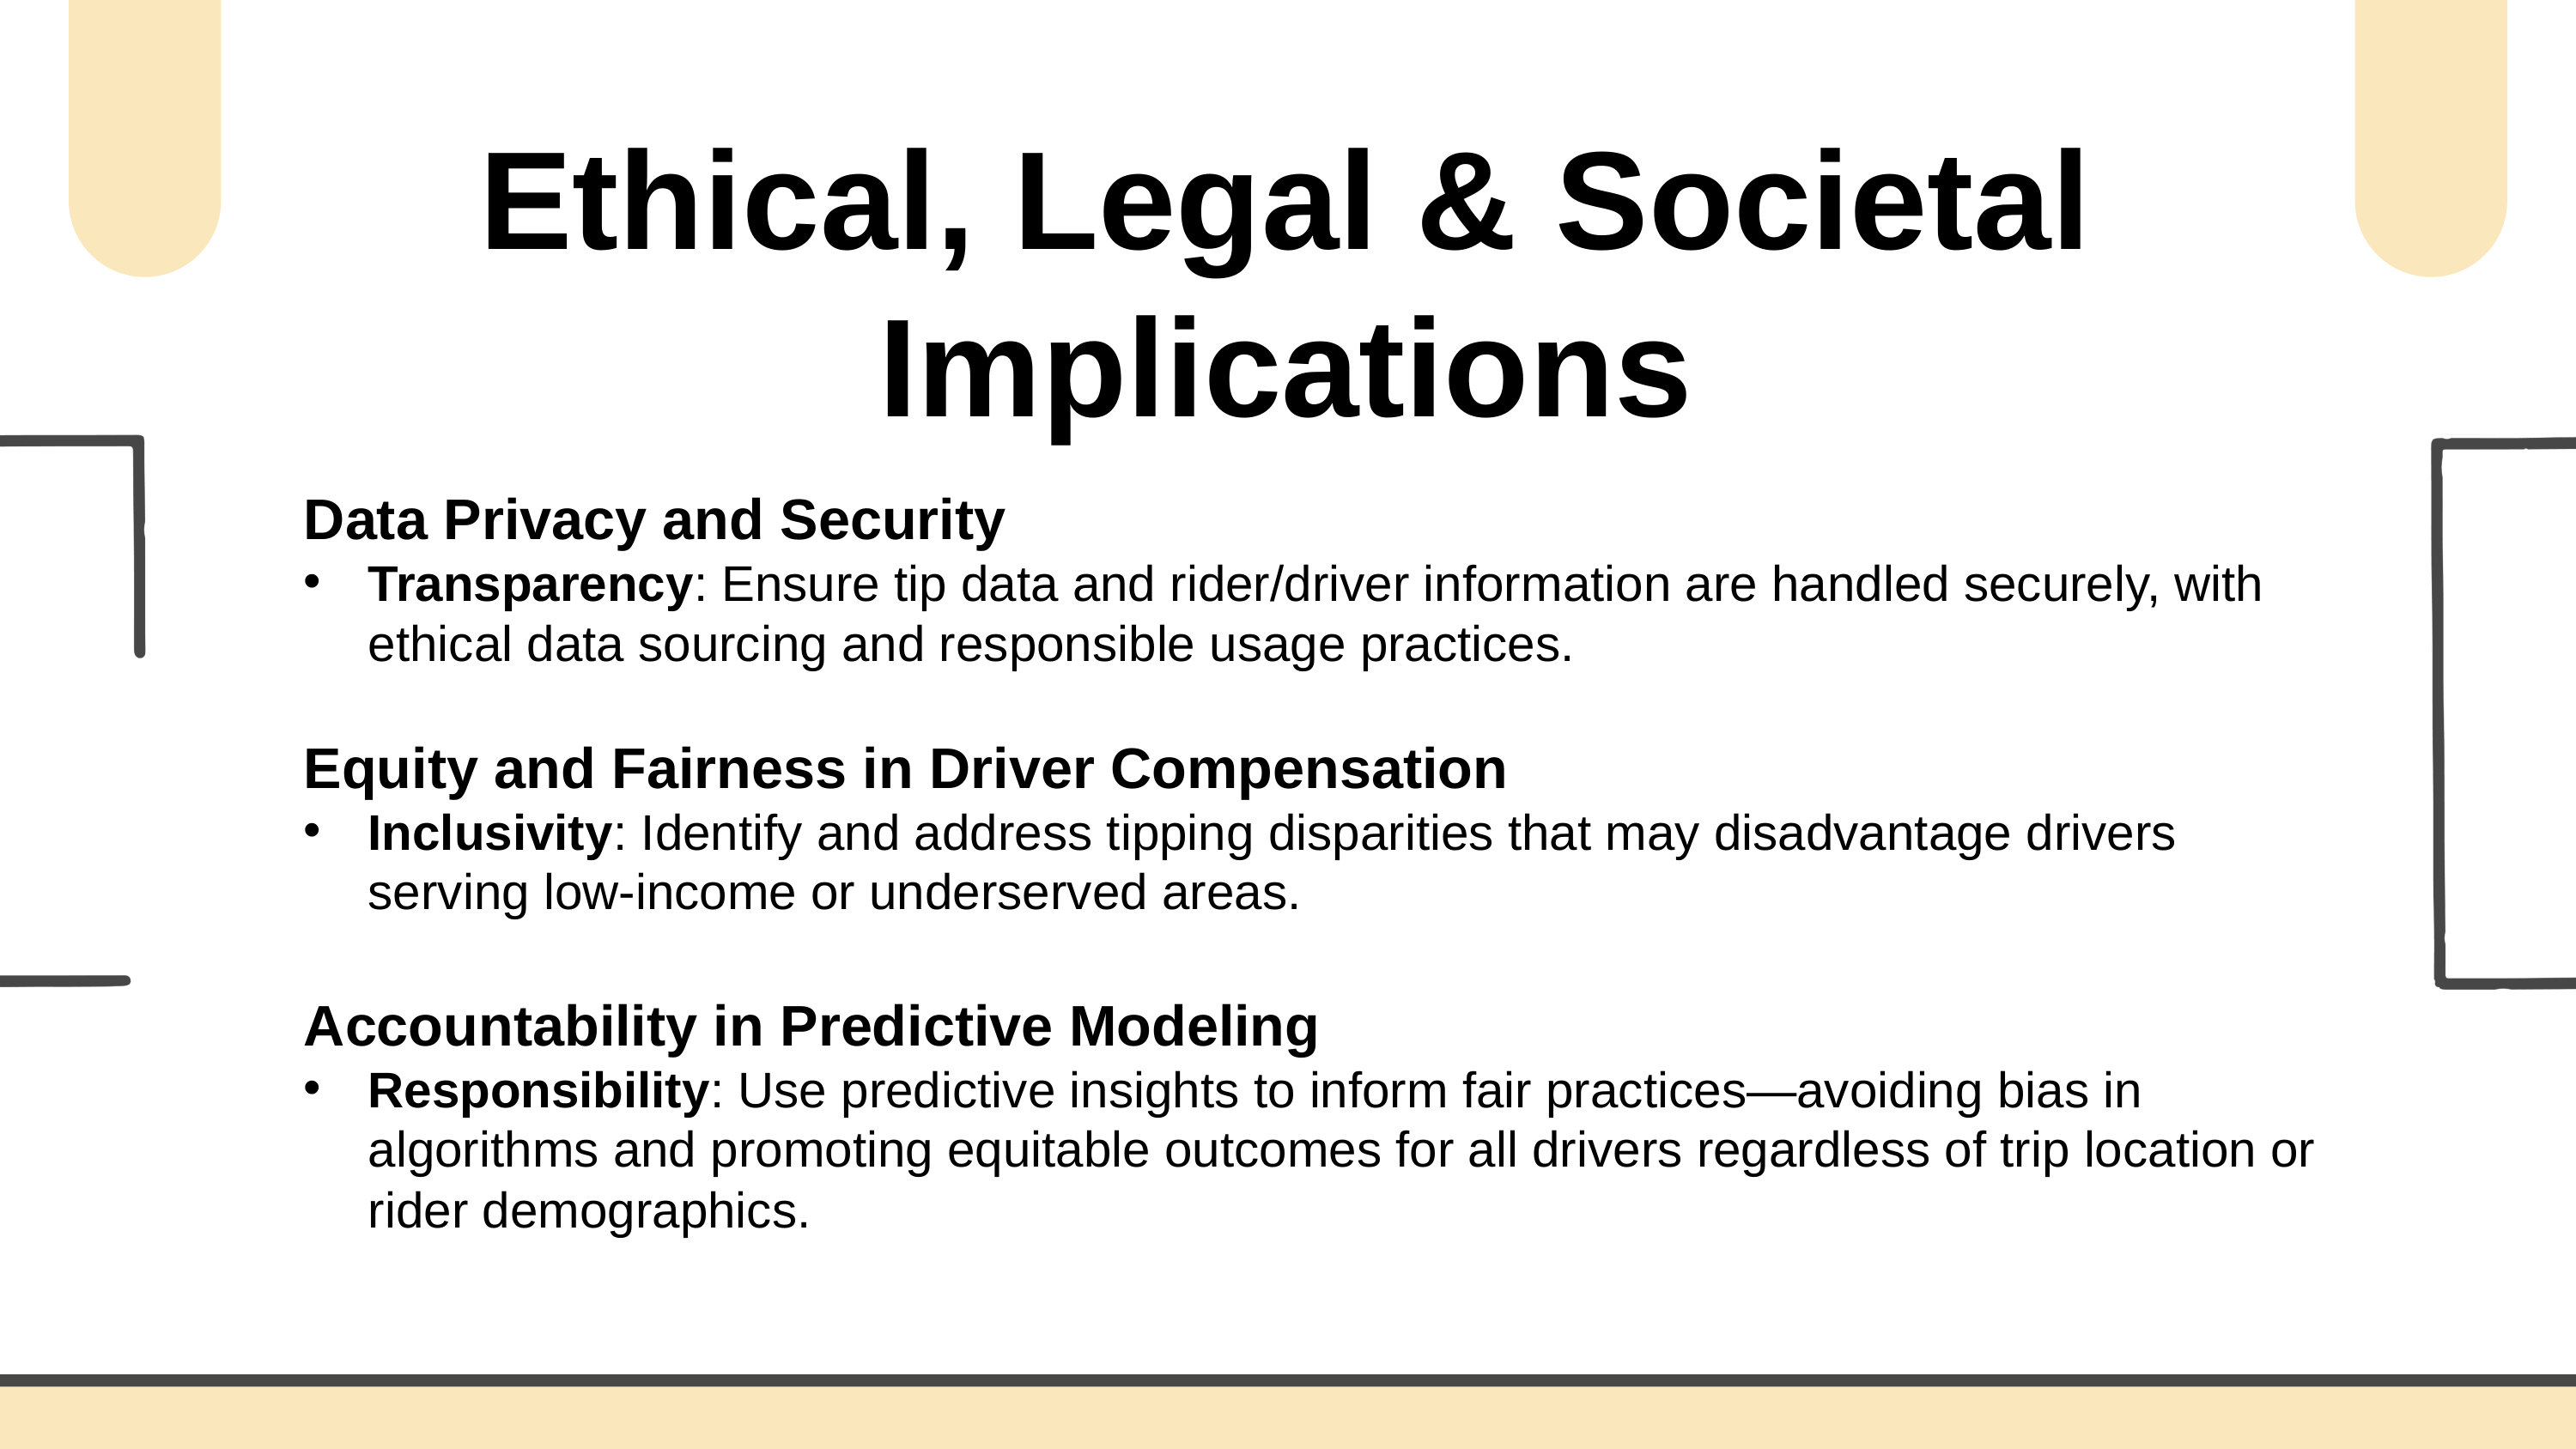

Ethical, Legal & Societal Implications

Data Privacy and Security
Transparency: Ensure tip data and rider/driver information are handled securely, with ethical data sourcing and responsible usage practices.
Equity and Fairness in Driver Compensation
Inclusivity: Identify and address tipping disparities that may disadvantage drivers serving low-income or underserved areas.

Accountability in Predictive Modeling
Responsibility: Use predictive insights to inform fair practices—avoiding bias in algorithms and promoting equitable outcomes for all drivers regardless of trip location or rider demographics.